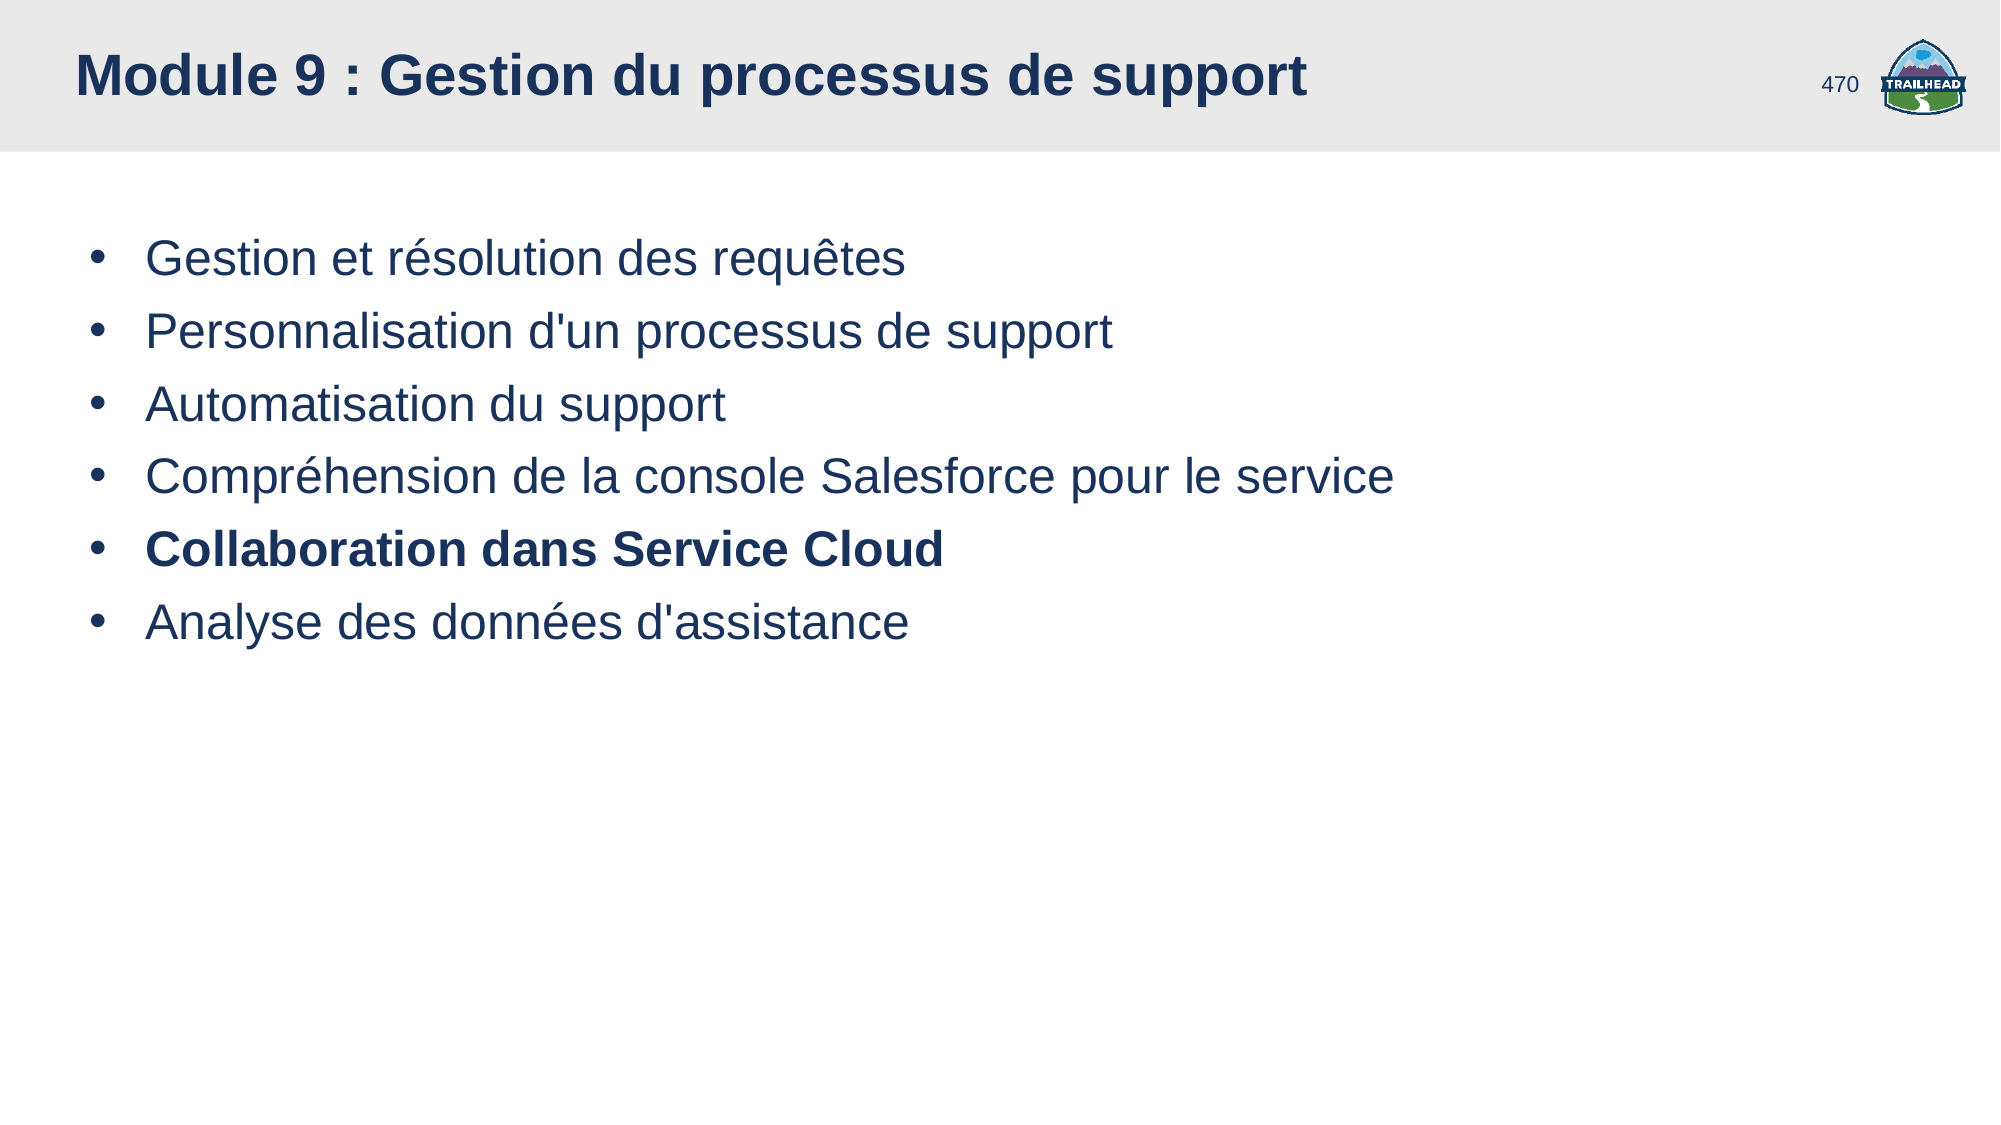

Module 9 : Gestion du processus de support
470
Gestion et résolution des requêtes
Personnalisation d'un processus de support
Automatisation du support
Compréhension de la console Salesforce pour le service
Collaboration dans Service Cloud
Analyse des données d'assistance